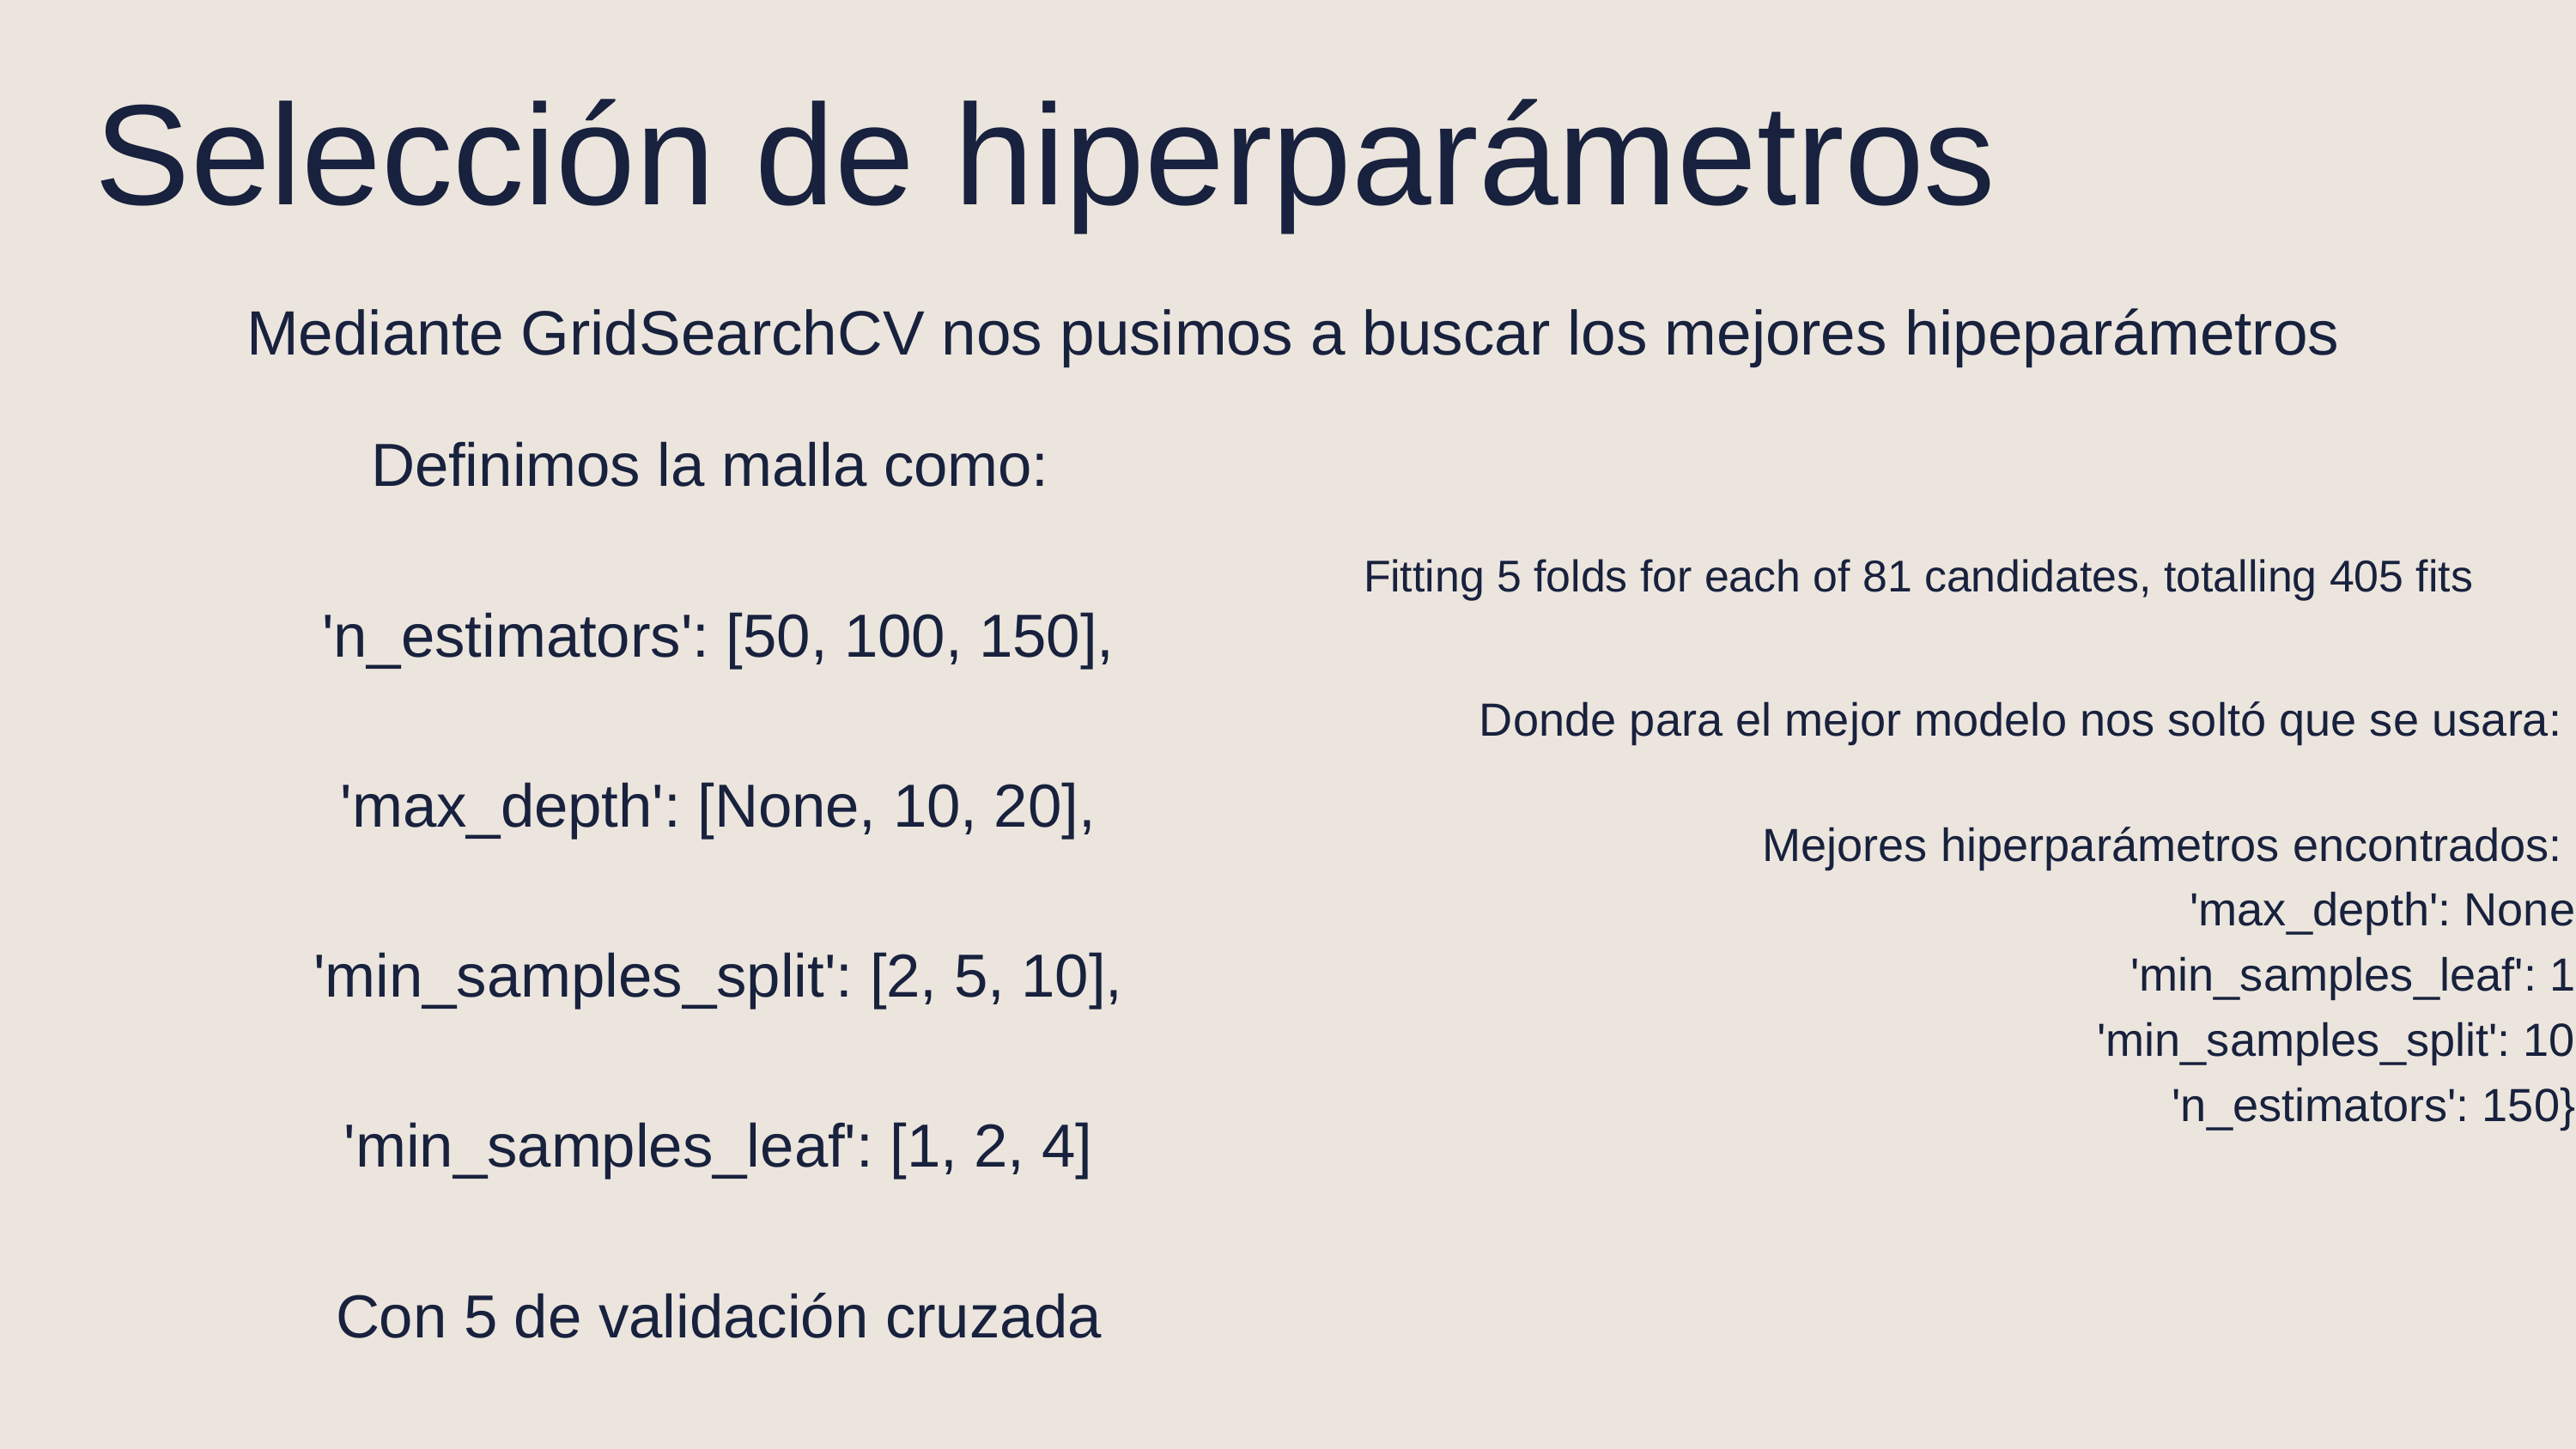

Selección de hiperparámetros
Mediante GridSearchCV nos pusimos a buscar los mejores hipeparámetros
Definimos la malla como:

'n_estimators': [50, 100, 150],

'max_depth': [None, 10, 20],

'min_samples_split': [2, 5, 10],

'min_samples_leaf': [1, 2, 4]

Con 5 de validación cruzada

Fitting 5 folds for each of 81 candidates, totalling 405 fits

Donde para el mejor modelo nos soltó que se usara:

Mejores hiperparámetros encontrados:
'max_depth': None
 'min_samples_leaf': 1
 'min_samples_split': 10
 'n_estimators': 150}